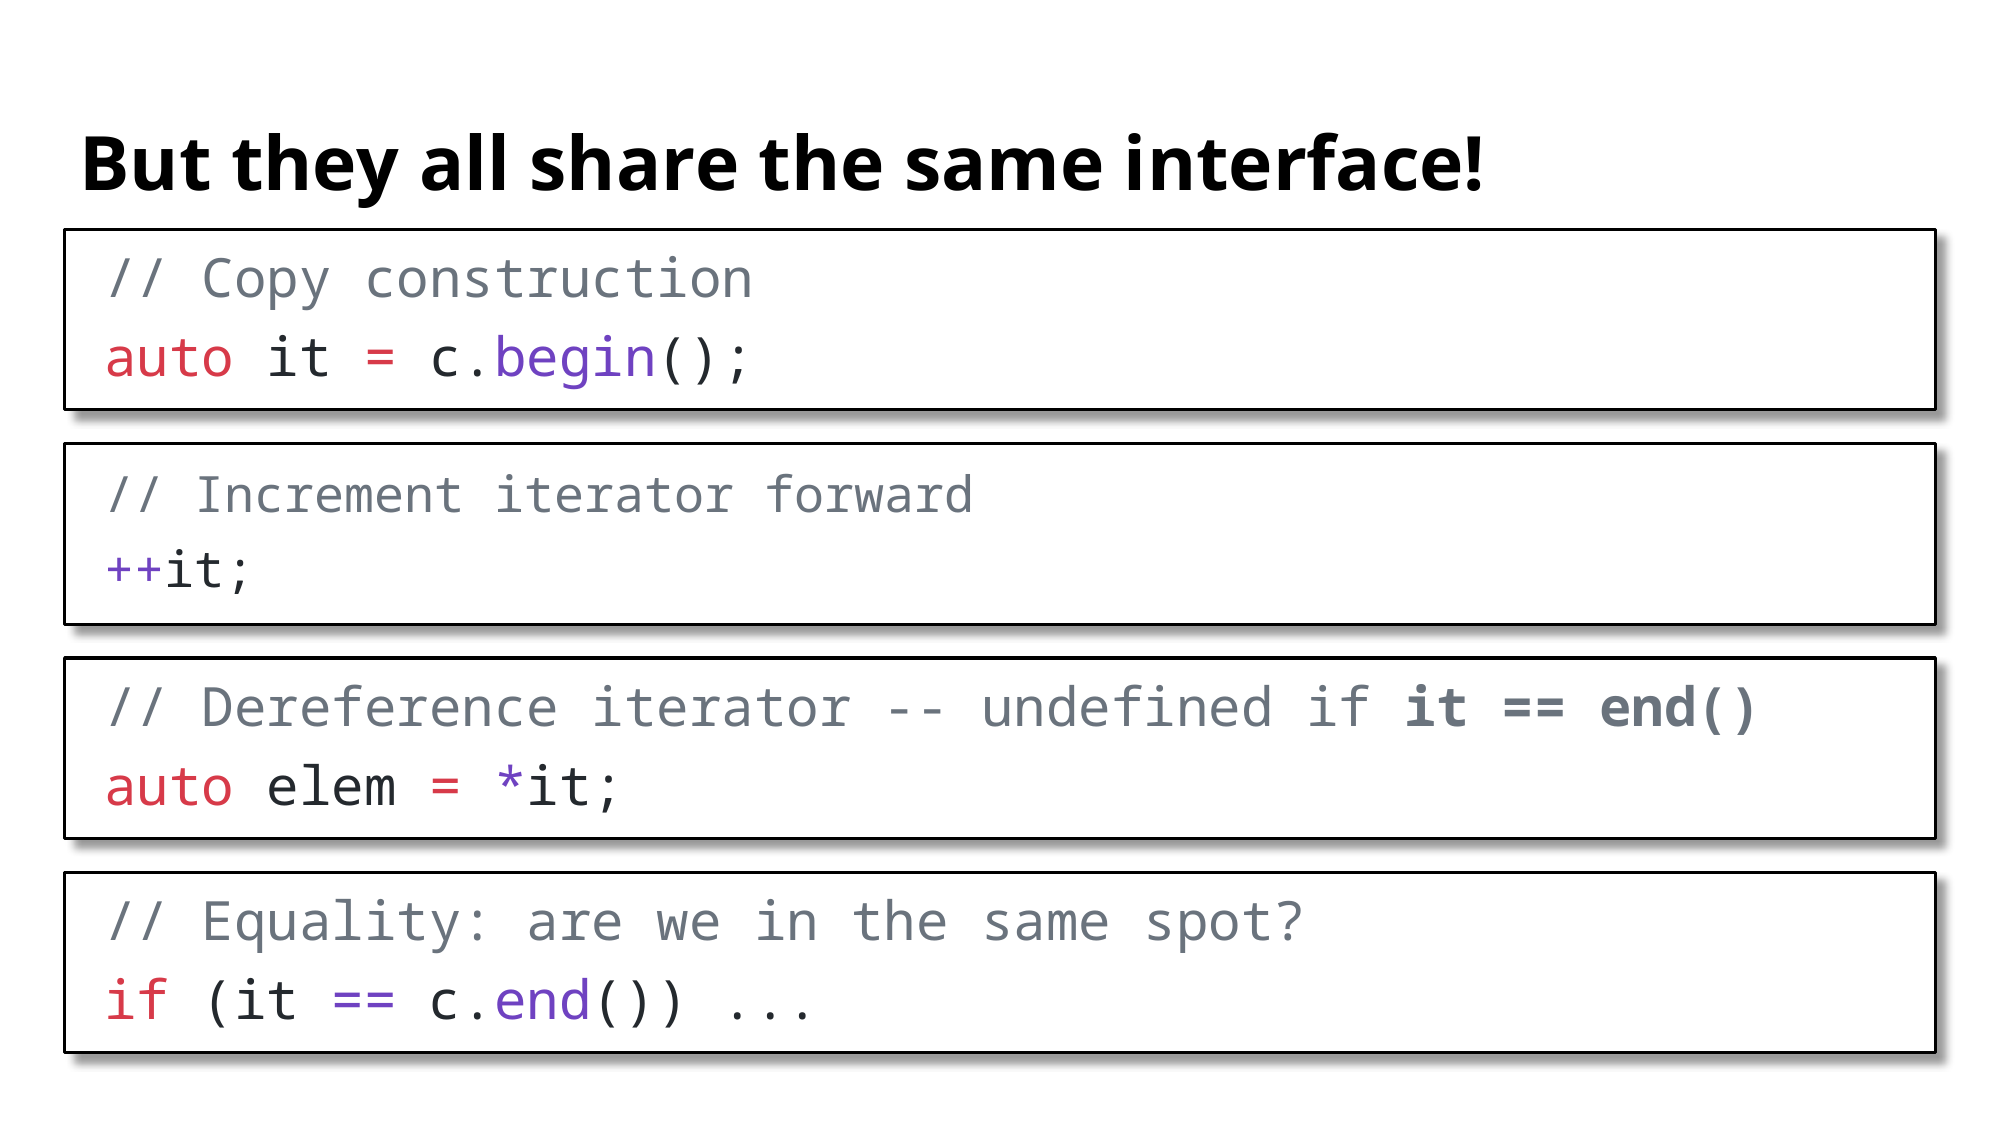

# But they all share the same interface!
// Copy construction
auto it = c.begin();
// Increment iterator forward
++it;
// Dereference iterator -- undefined if it == end()
auto elem = *it;
// Equality: are we in the same spot?
if (it == c.end()) ...